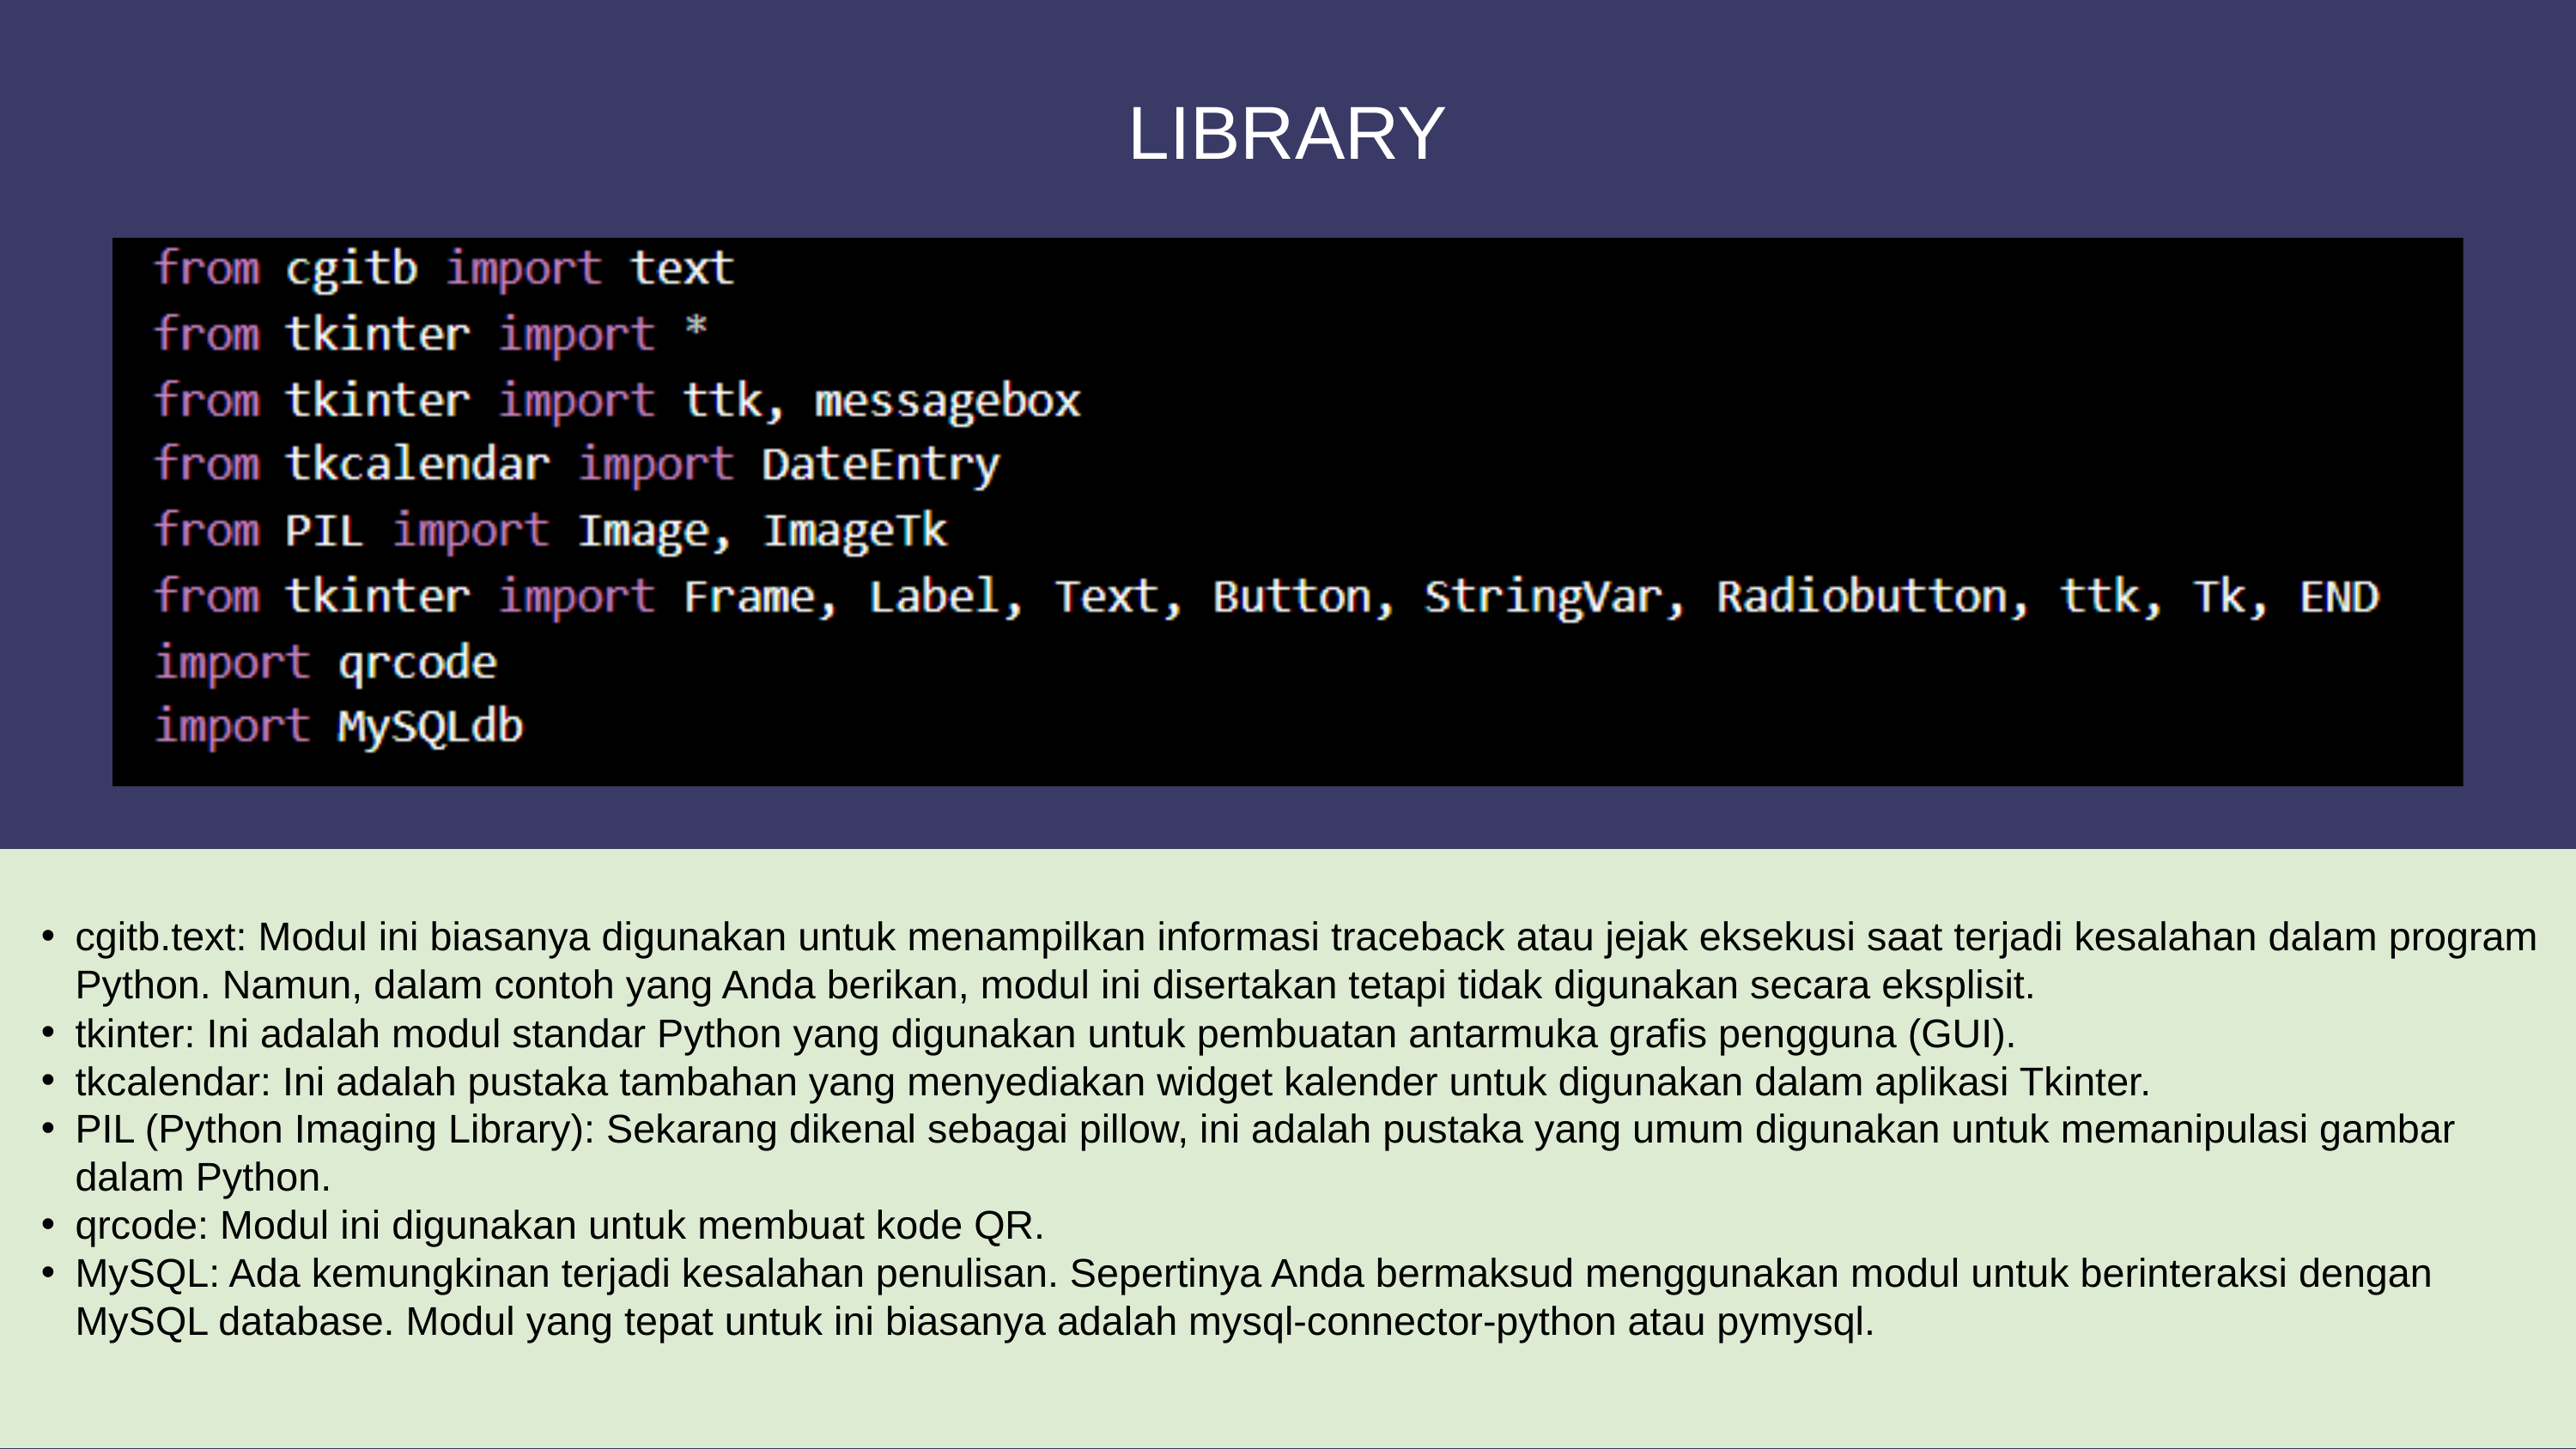

LIBRARY

cgitb.text: Modul ini biasanya digunakan untuk menampilkan informasi traceback atau jejak eksekusi saat terjadi kesalahan dalam program Python. Namun, dalam contoh yang Anda berikan, modul ini disertakan tetapi tidak digunakan secara eksplisit.
tkinter: Ini adalah modul standar Python yang digunakan untuk pembuatan antarmuka grafis pengguna (GUI).
tkcalendar: Ini adalah pustaka tambahan yang menyediakan widget kalender untuk digunakan dalam aplikasi Tkinter.
PIL (Python Imaging Library): Sekarang dikenal sebagai pillow, ini adalah pustaka yang umum digunakan untuk memanipulasi gambar dalam Python.
qrcode: Modul ini digunakan untuk membuat kode QR.
MySQL: Ada kemungkinan terjadi kesalahan penulisan. Sepertinya Anda bermaksud menggunakan modul untuk berinteraksi dengan MySQL database. Modul yang tepat untuk ini biasanya adalah mysql-connector-python atau pymysql.

Press the "/" key and look for the draw tool to create your wires.